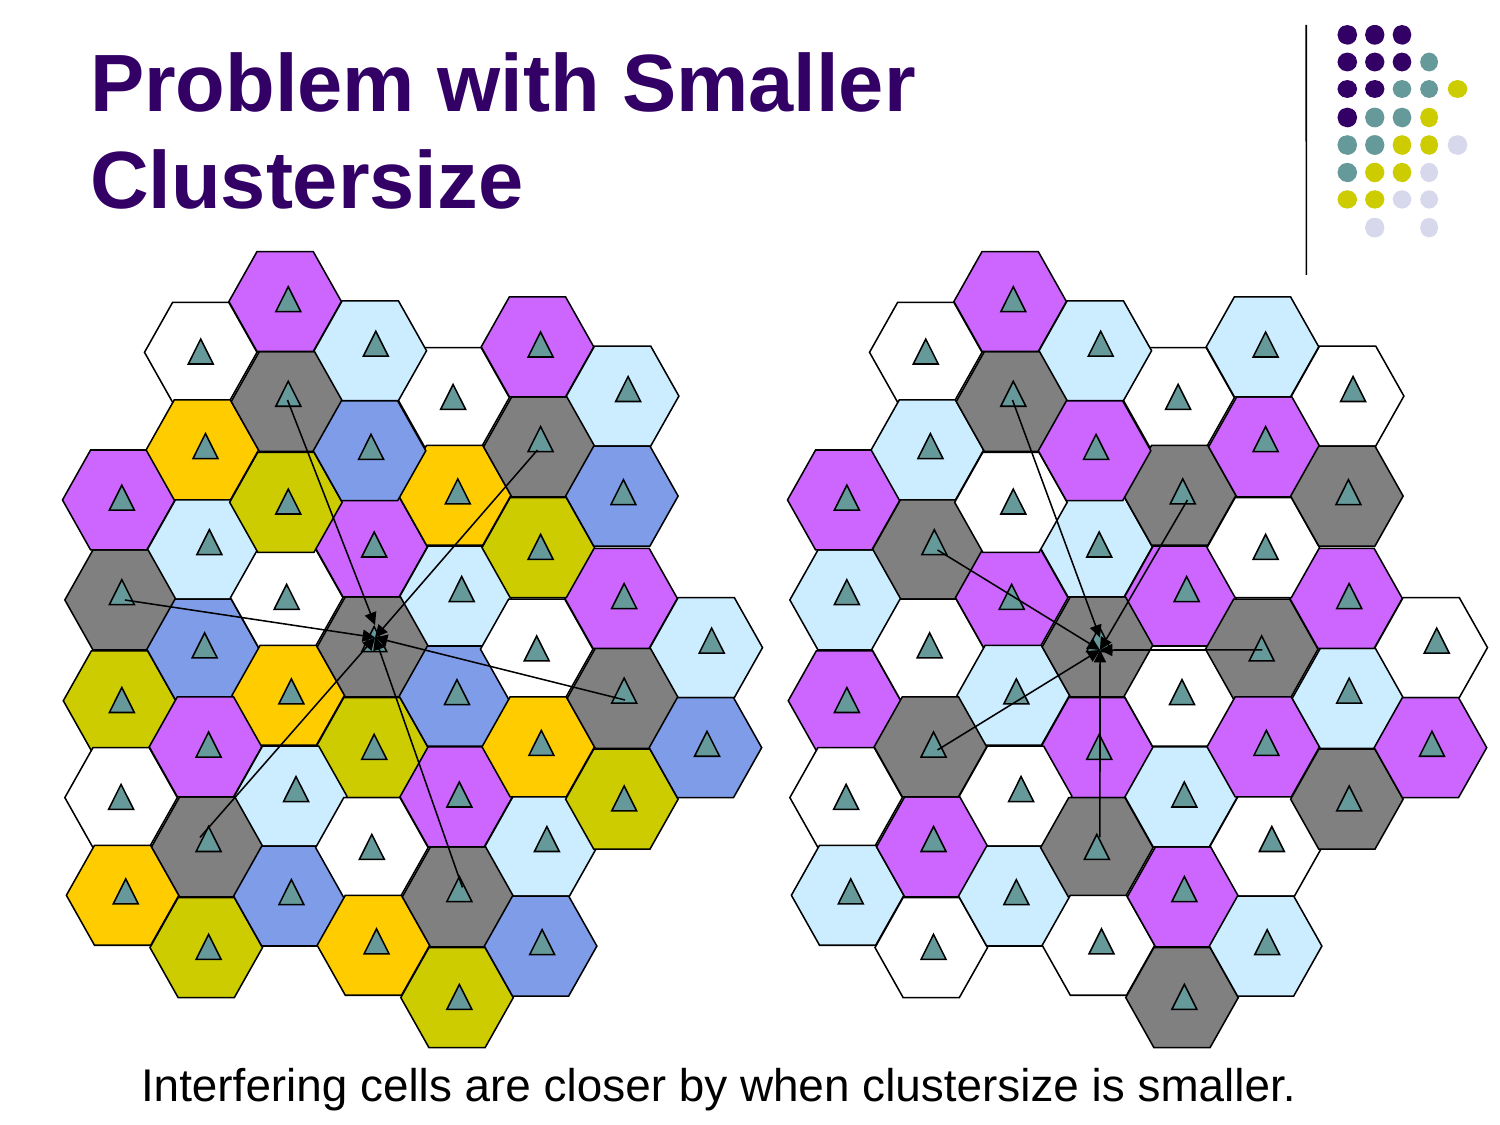

# Problem with Smaller Clustersize

Interfering cells are closer by when clustersize is smaller.